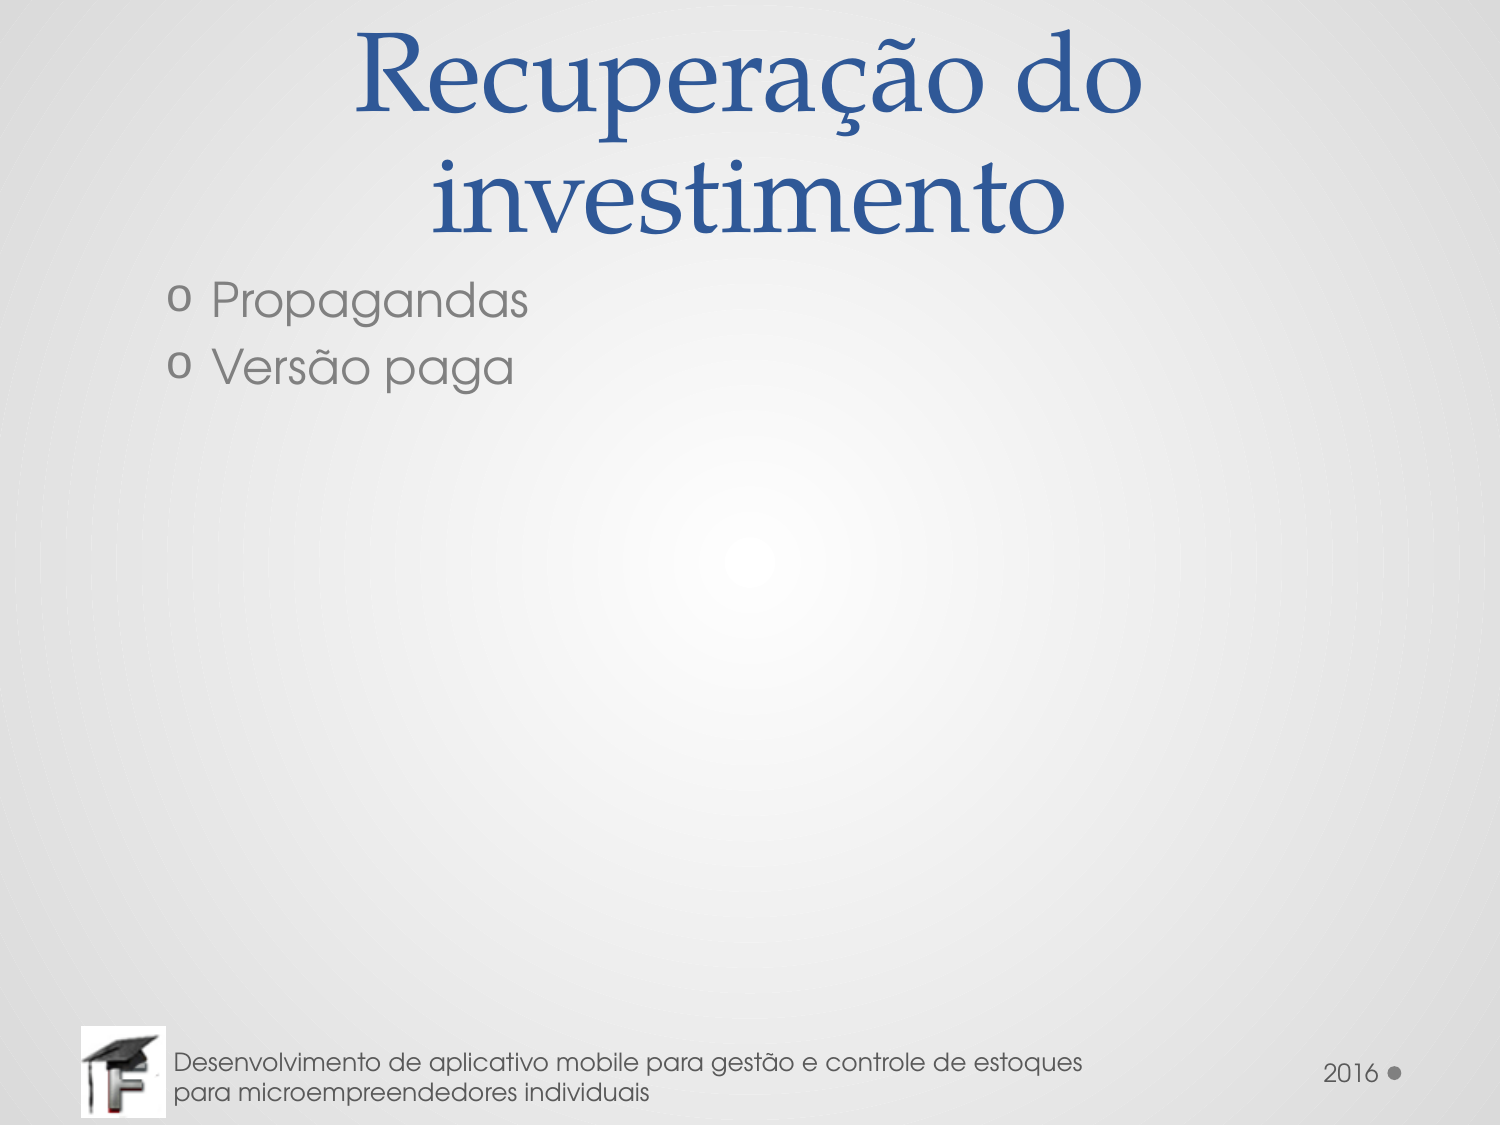

# Recuperação do investimento
Propagandas
Versão paga

2016
Desenvolvimento de aplicativo mobile para gestão e controle de estoques para microempreendedores individuais